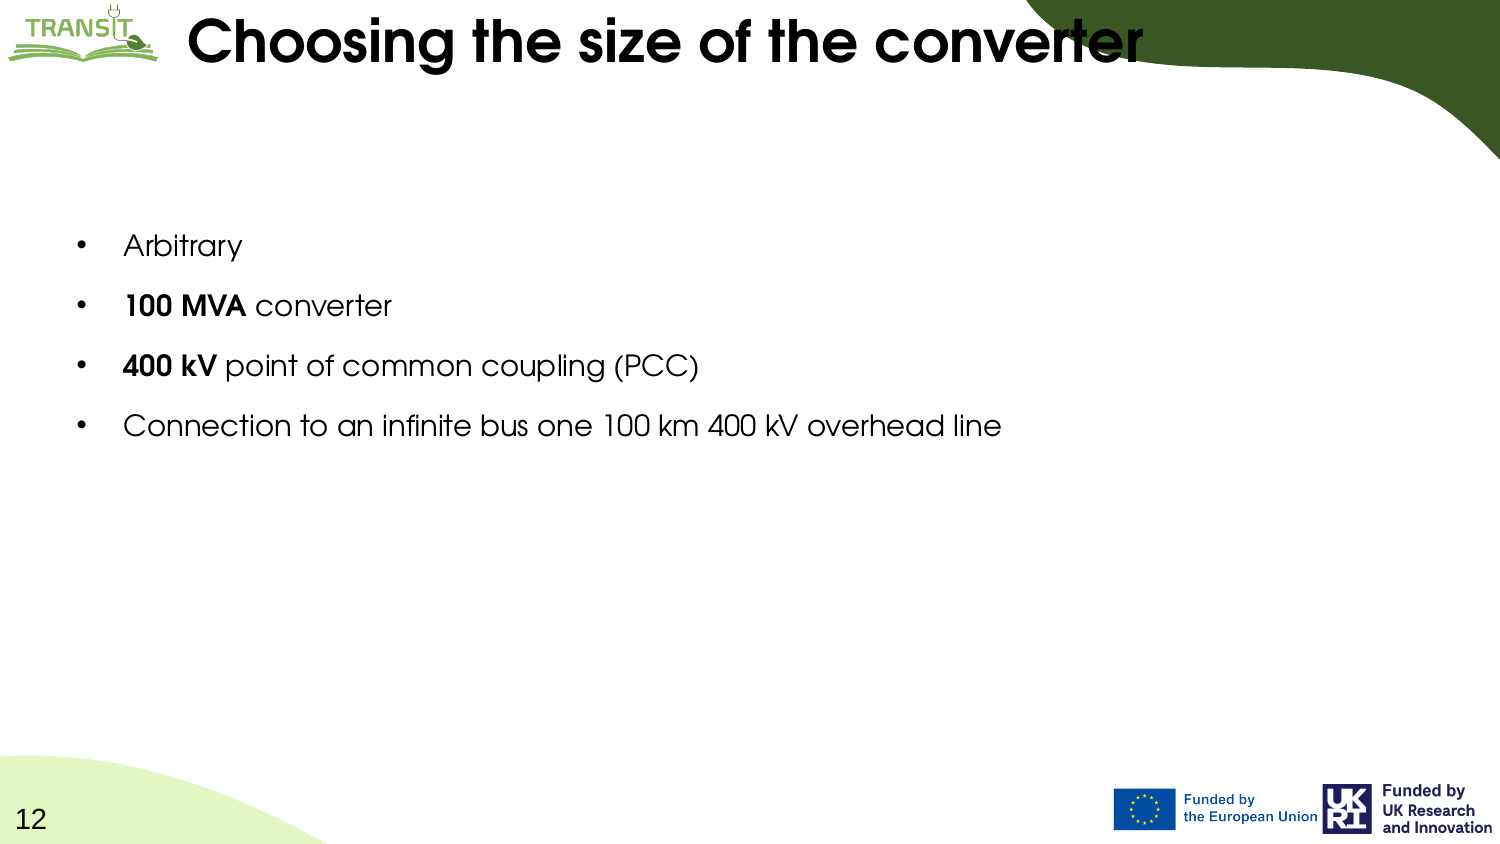

# Choosing the size of the converter
Arbitrary
100 MVA converter
400 kV point of common coupling (PCC)
Connection to an infinite bus one 100 km 400 kV overhead line